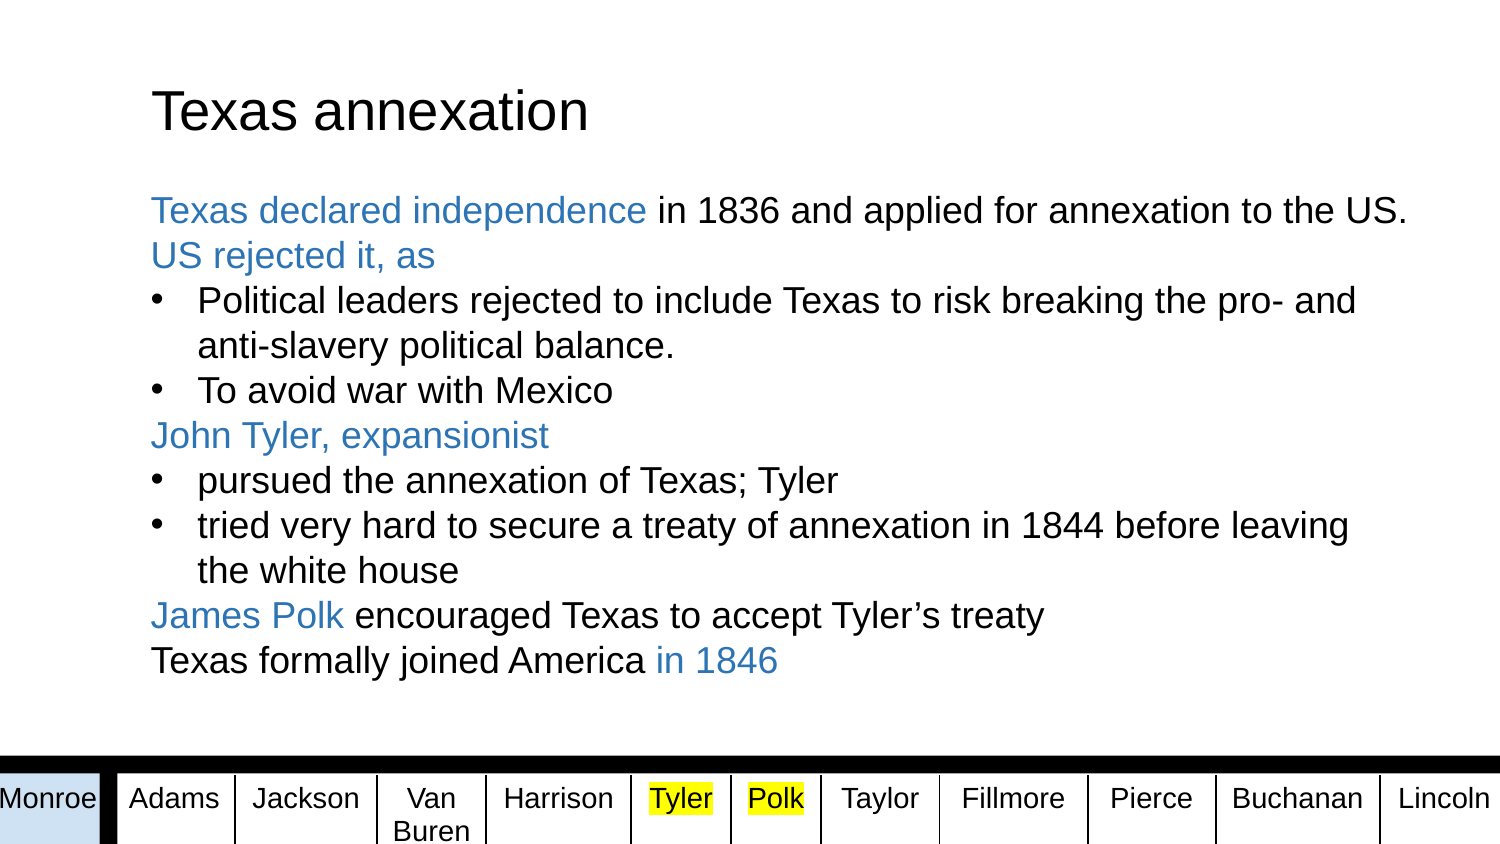

# Texas annexation
Texas declared independence in 1836 and applied for annexation to the US.
US rejected it, as
Political leaders rejected to include Texas to risk breaking the pro- and anti-slavery political balance.
To avoid war with Mexico
John Tyler, expansionist
pursued the annexation of Texas; Tyler
tried very hard to secure a treaty of annexation in 1844 before leaving the white house
James Polk encouraged Texas to accept Tyler’s treaty
Texas formally joined America in 1846
| Monroe | Adams | Jackson | Van Buren | Harrison | Tyler | Polk | Taylor | Fillmore | Pierce | Buchanan | Lincoln |
| --- | --- | --- | --- | --- | --- | --- | --- | --- | --- | --- | --- |